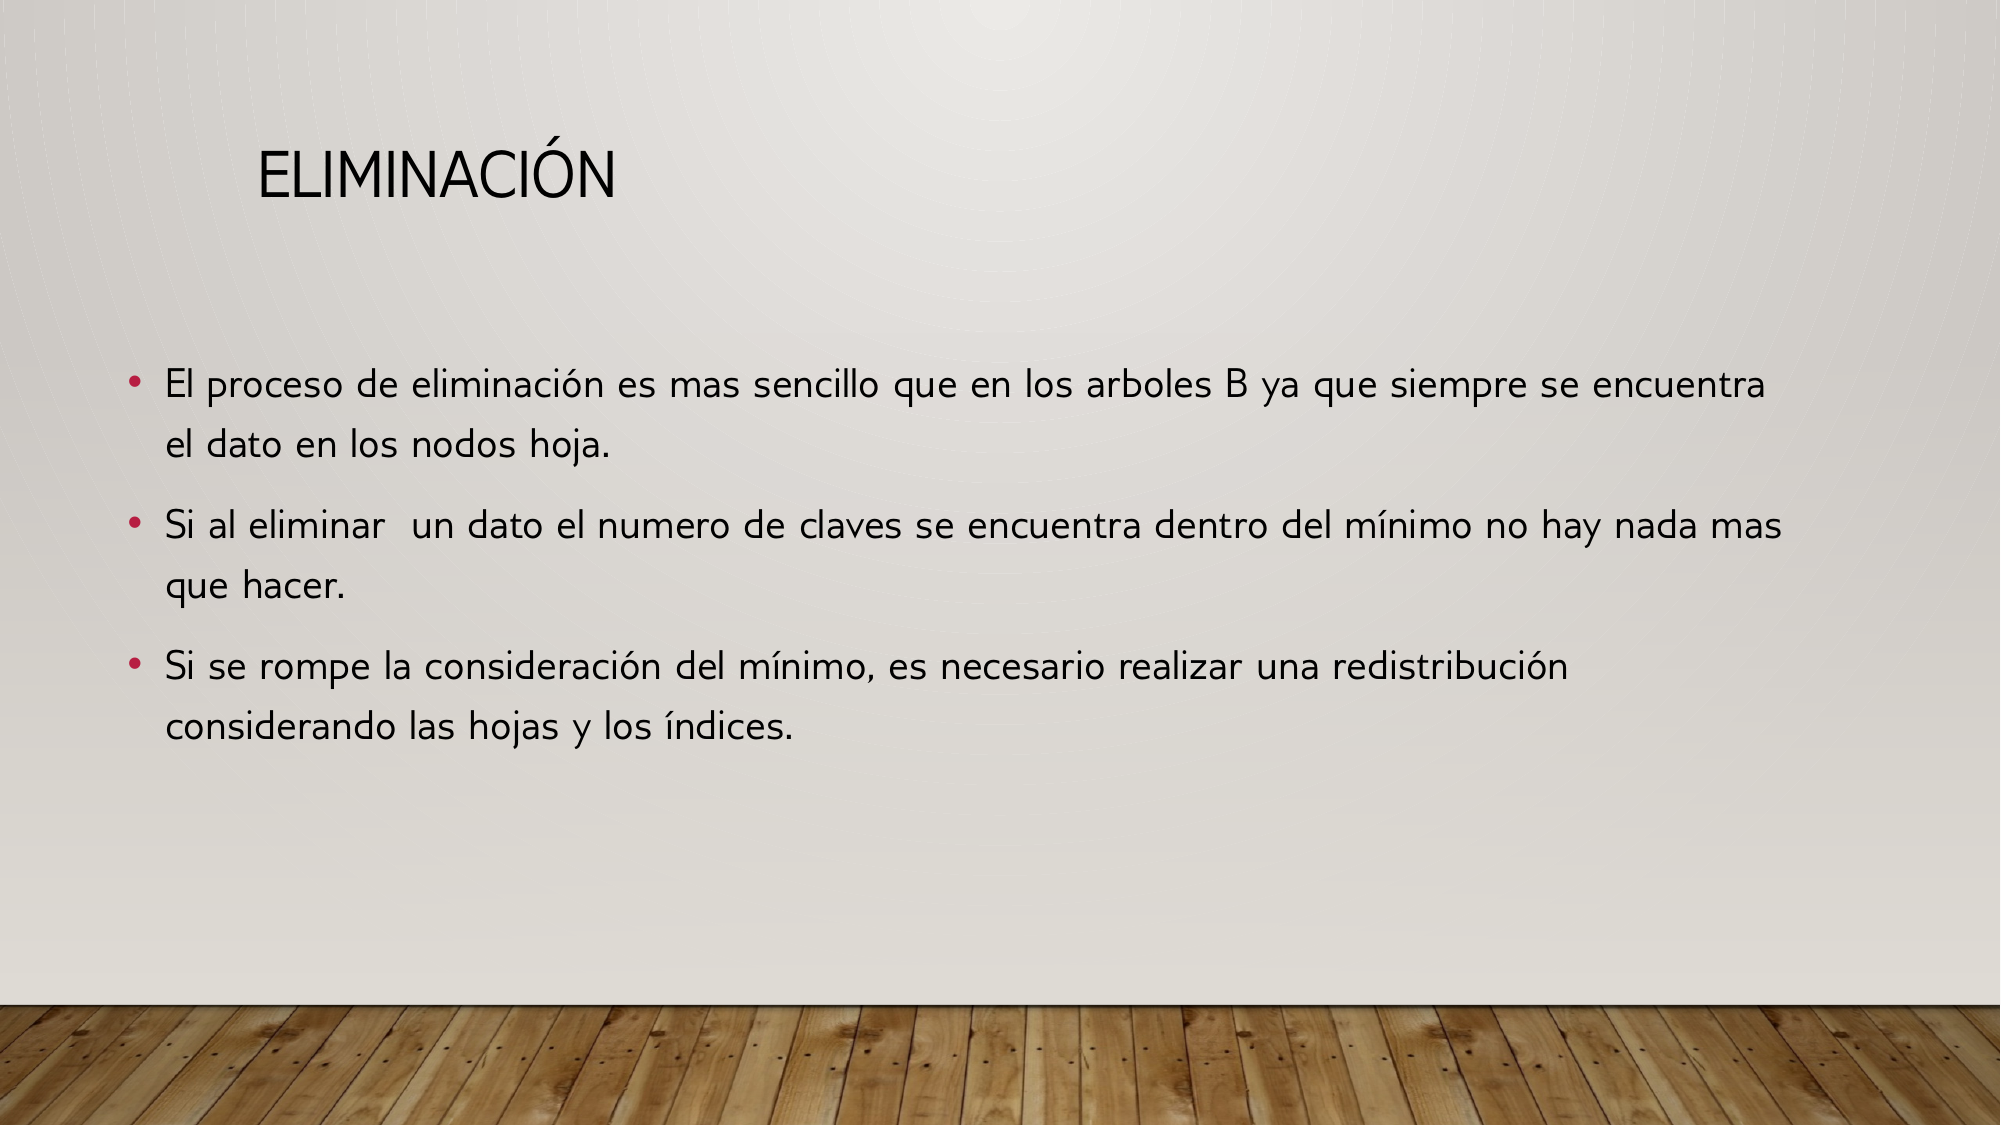

# eliminación
El proceso de eliminación es mas sencillo que en los arboles B ya que siempre se encuentra el dato en los nodos hoja.
Si al eliminar  un dato el numero de claves se encuentra dentro del mínimo no hay nada mas que hacer.
Si se rompe la consideración del mínimo, es necesario realizar una redistribución considerando las hojas y los índices.